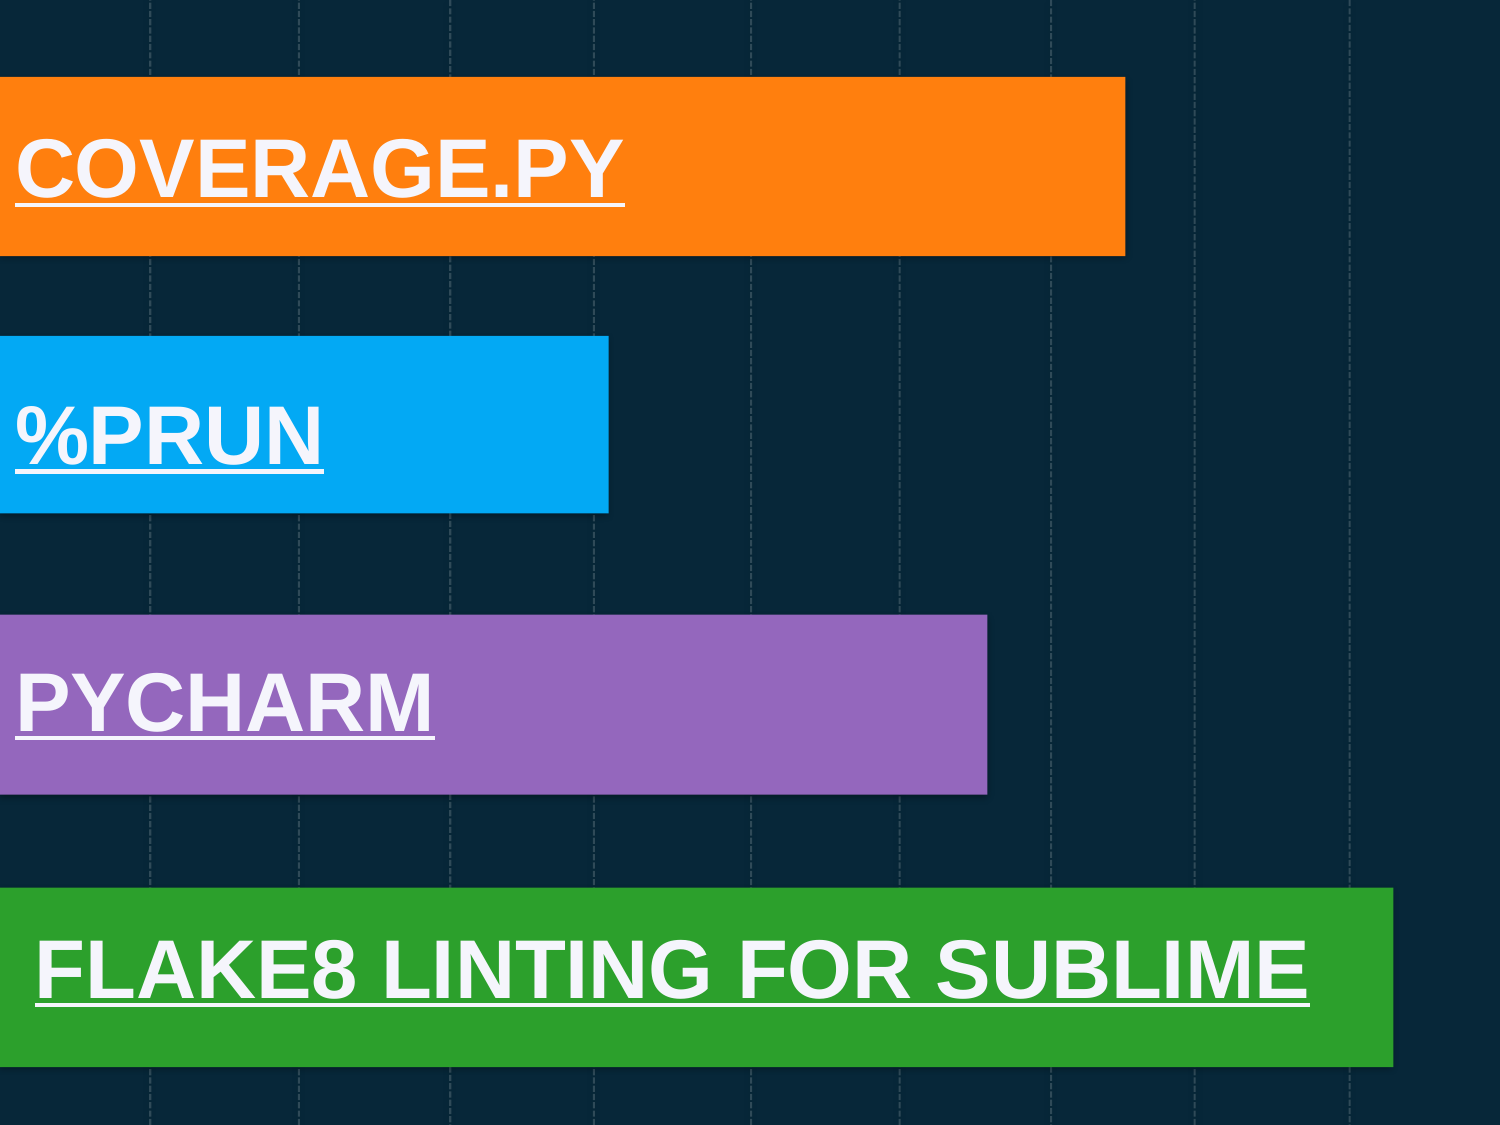

COVERAGe.py
%prun
PYCHARM
FLAKE8 linting for sublime